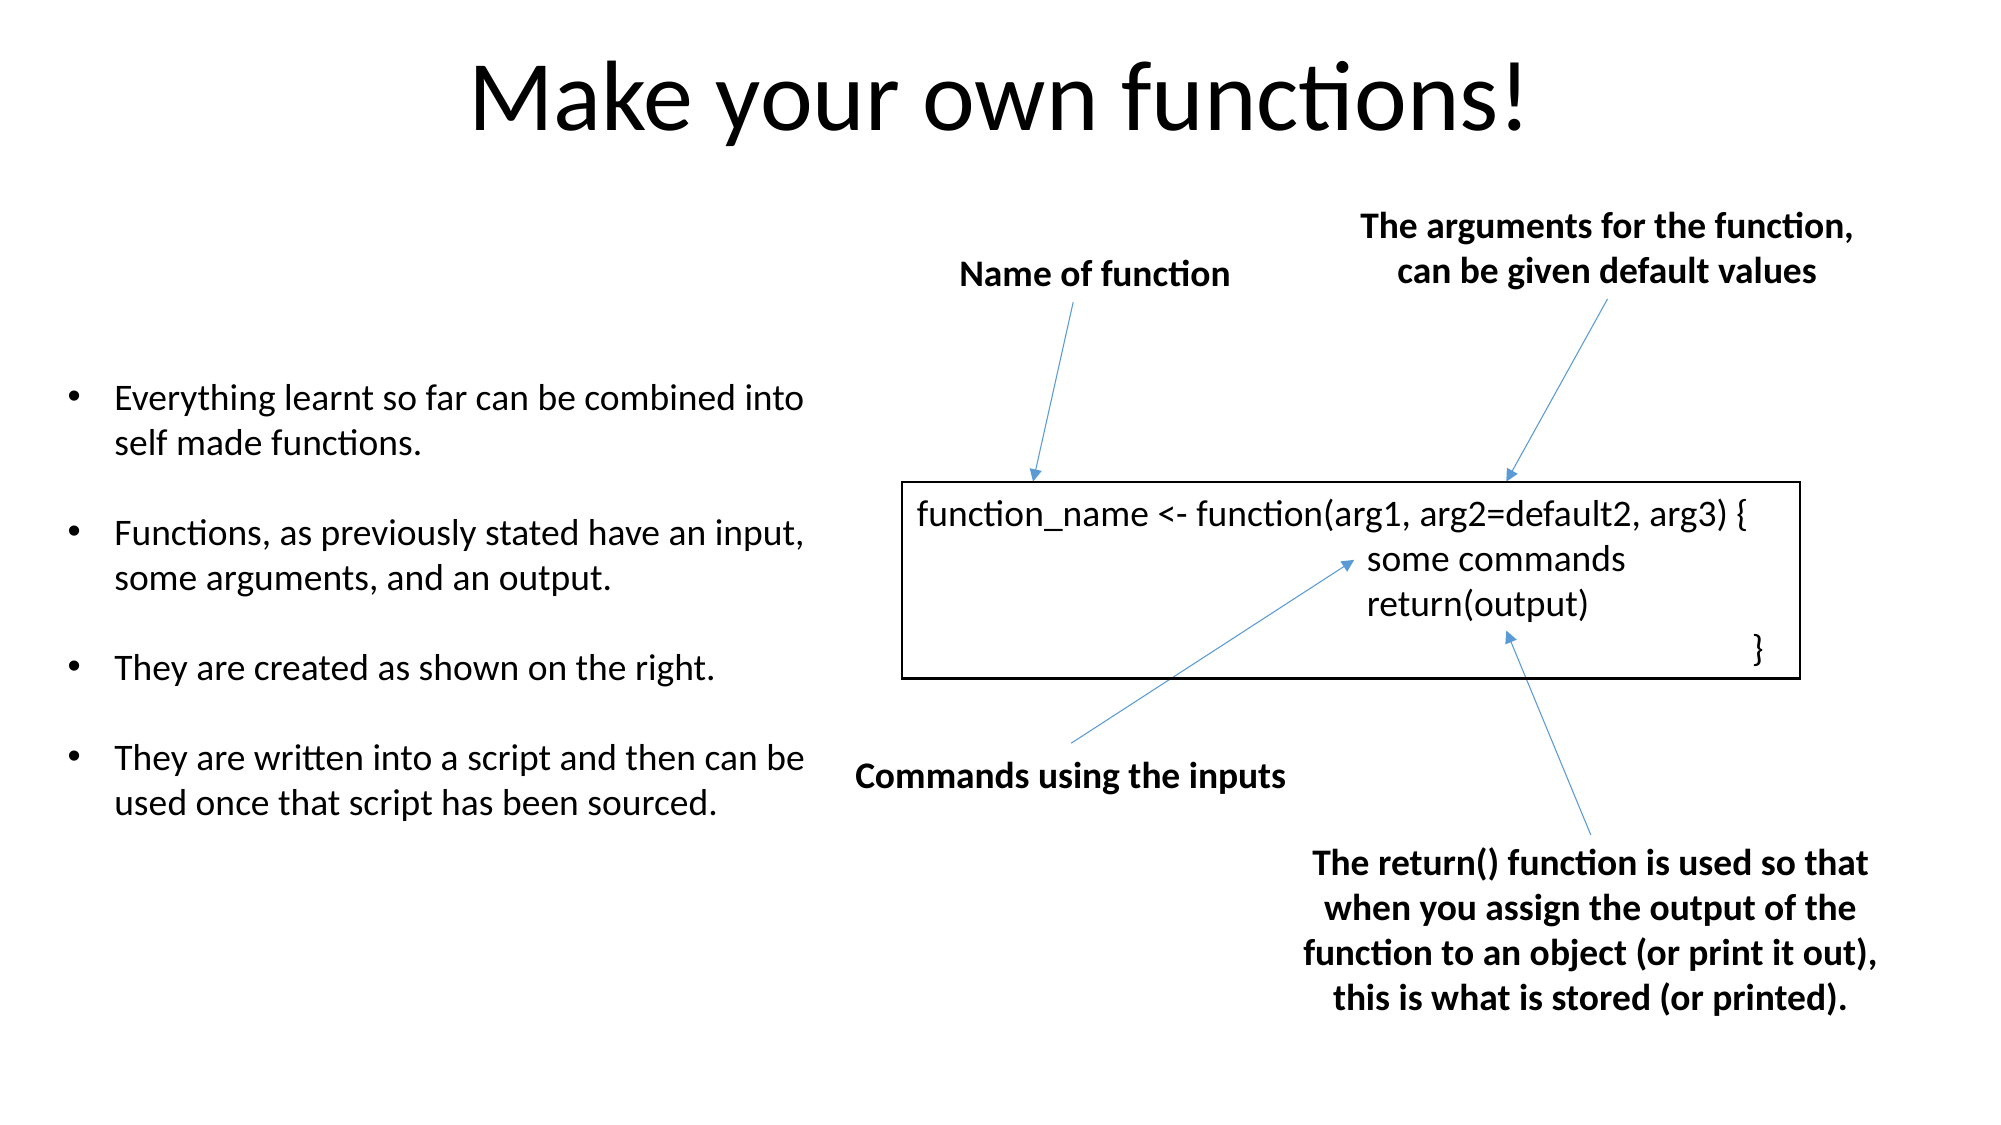

Make your own functions!
The arguments for the function, can be given default values
Name of function
Everything learnt so far can be combined into self made functions.

Functions, as previously stated have an input, some arguments, and an output.

They are created as shown on the right.

They are written into a script and then can be used once that script has been sourced.
function_name <- function(arg1, arg2=default2, arg3) {
			some commands
			return(output)
					          }

Commands using the inputs
The return() function is used so that when you assign the output of the function to an object (or print it out), this is what is stored (or printed).